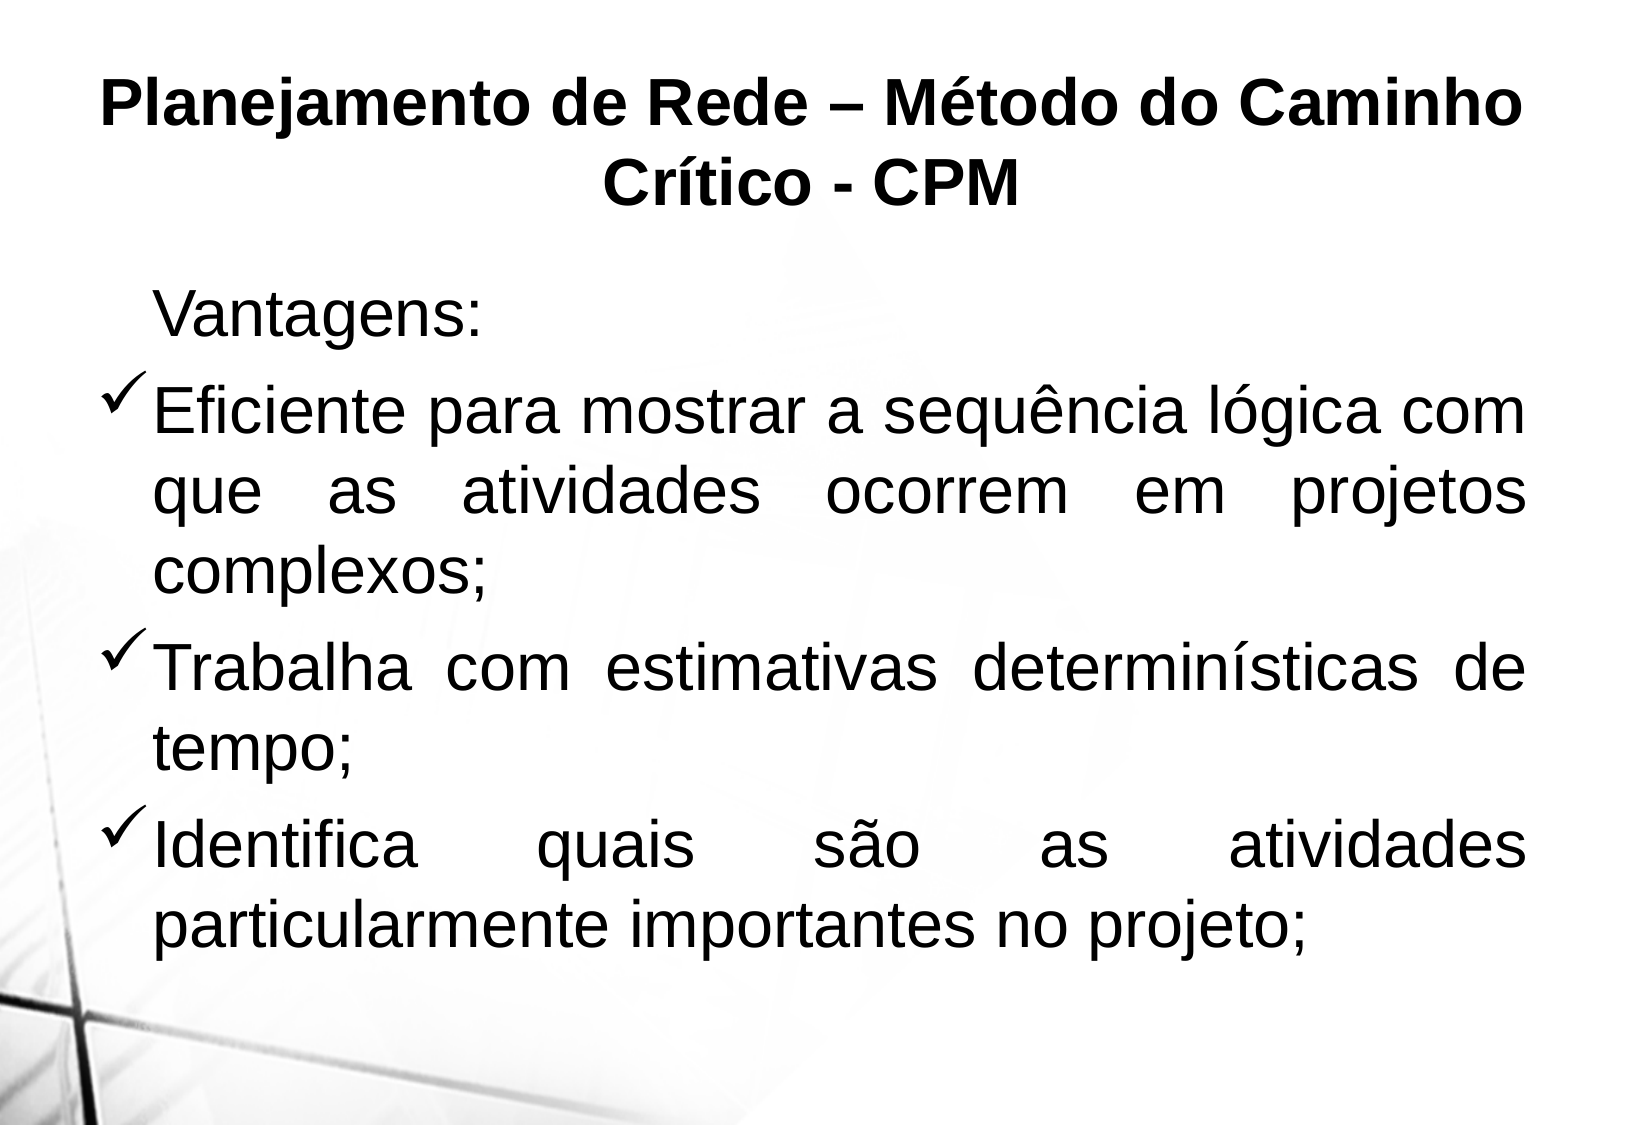

Planejamento de Rede – Método do Caminho Crítico - CPM
	Vantagens:
Eficiente para mostrar a sequência lógica com que as atividades ocorrem em projetos complexos;
Trabalha com estimativas determinísticas de tempo;
Identifica quais são as atividades particularmente importantes no projeto;